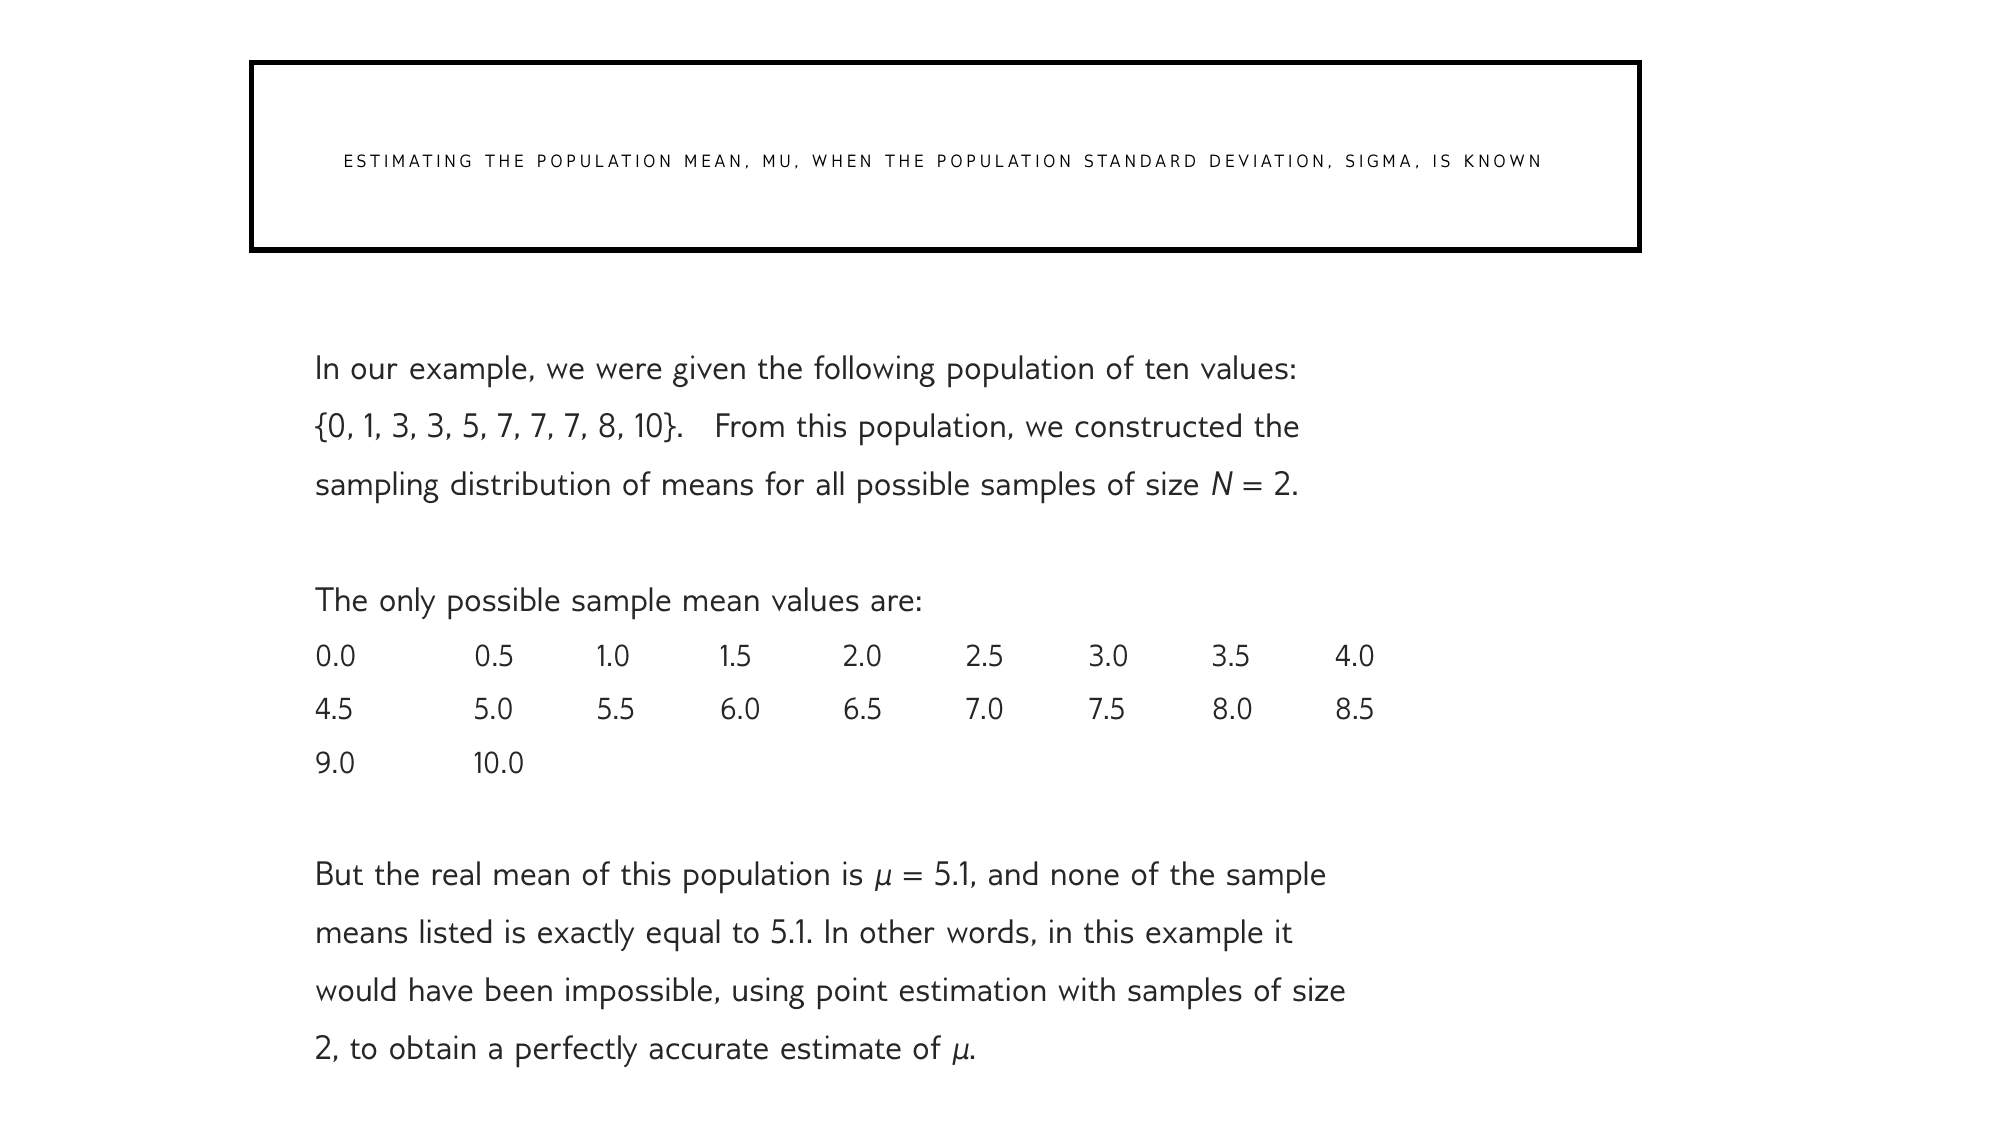

Estimating the Population Mean, mu, When the Population Standard Deviation, sigma, is Known
In our example, we were given the following population of ten values:
{0, 1, 3, 3, 5, 7, 7, 7, 8, 10}.   From this population, we constructed the
sampling distribution of means for all possible samples of size N = 2.

The only possible sample mean values are:
0.0  	0.5	1.0	1.5	2.0	2.5	3.0	3.5	4.0
4.5 	5.0	5.5	6.0	6.5	7.0	7.5	8.0	8.5
9.0	10.0

But the real mean of this population is µ = 5.1, and none of the sample
means listed is exactly equal to 5.1. In other words, in this example it
would have been impossible, using point estimation with samples of size
2, to obtain a perfectly accurate estimate of µ.
255